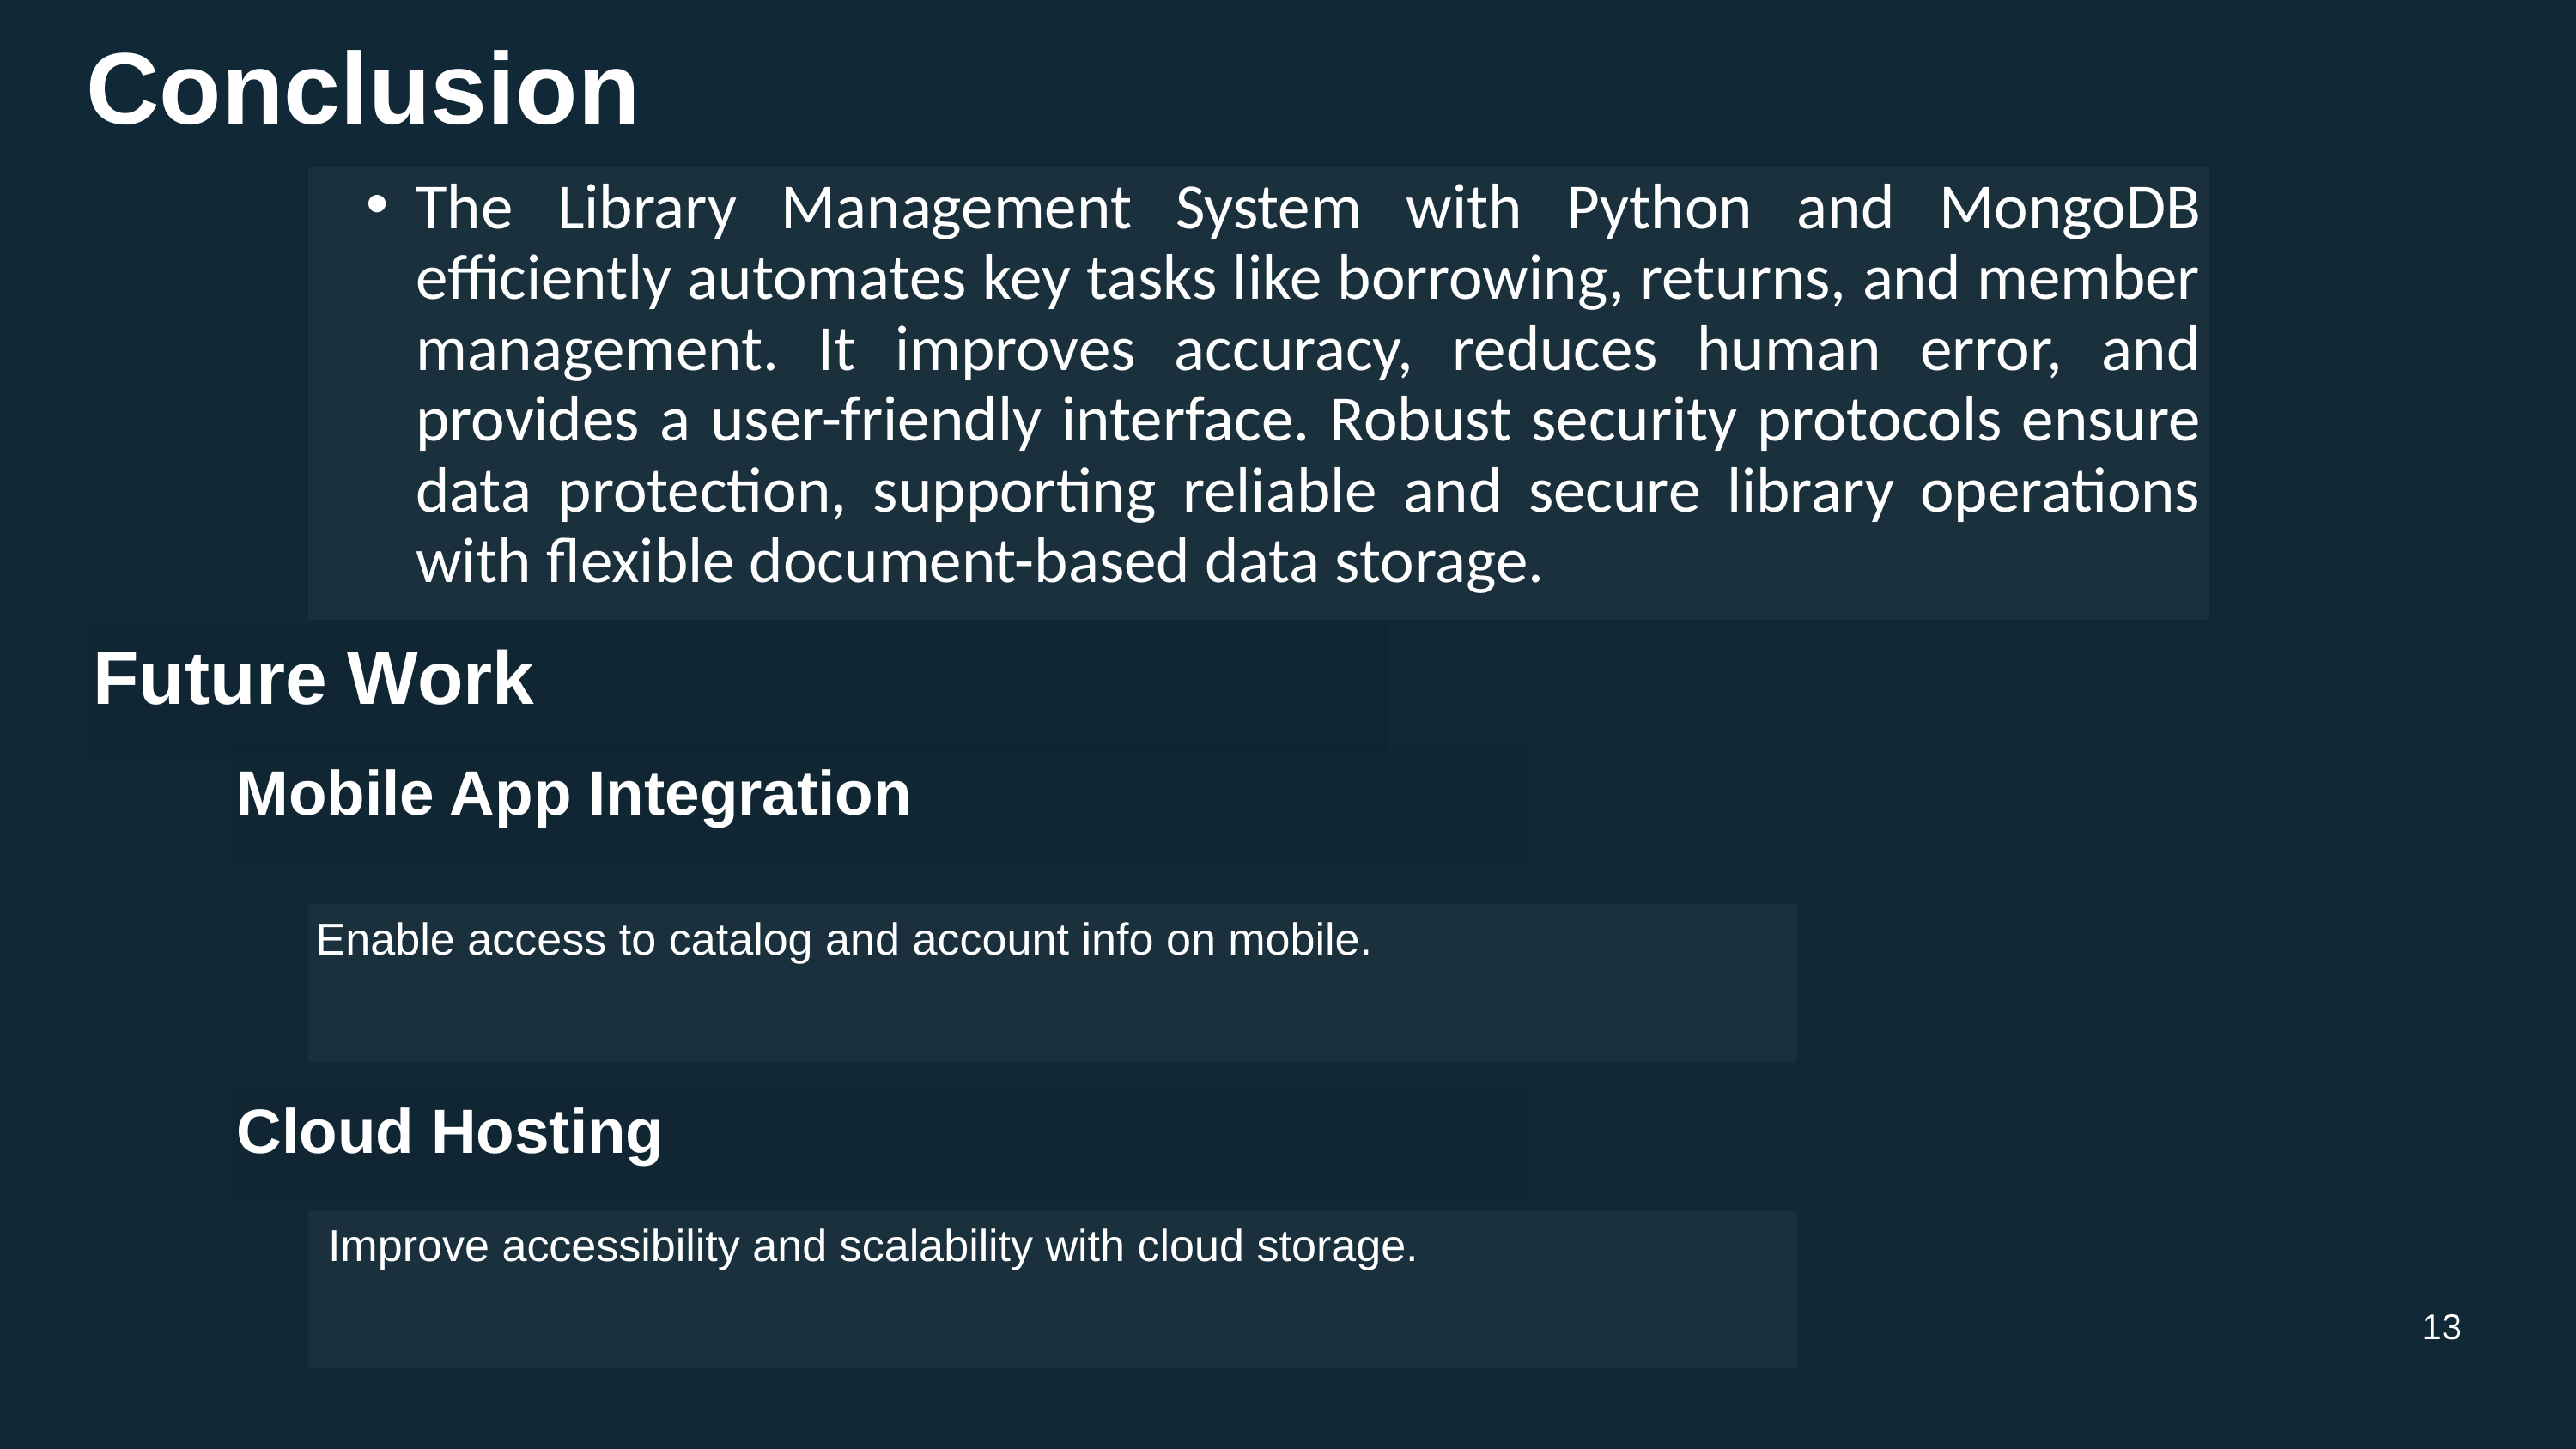

Conclusion

The Library Management System with Python and MongoDB efficiently automates key tasks like borrowing, returns, and member management. It improves accuracy, reduces human error, and provides a user-friendly interface. Robust security protocols ensure data protection, supporting reliable and secure library operations with flexible document-based data storage.

Future Work

Mobile App Integration

Enable access to catalog and account info on mobile.

Cloud Hosting

 Improve accessibility and scalability with cloud storage.
13